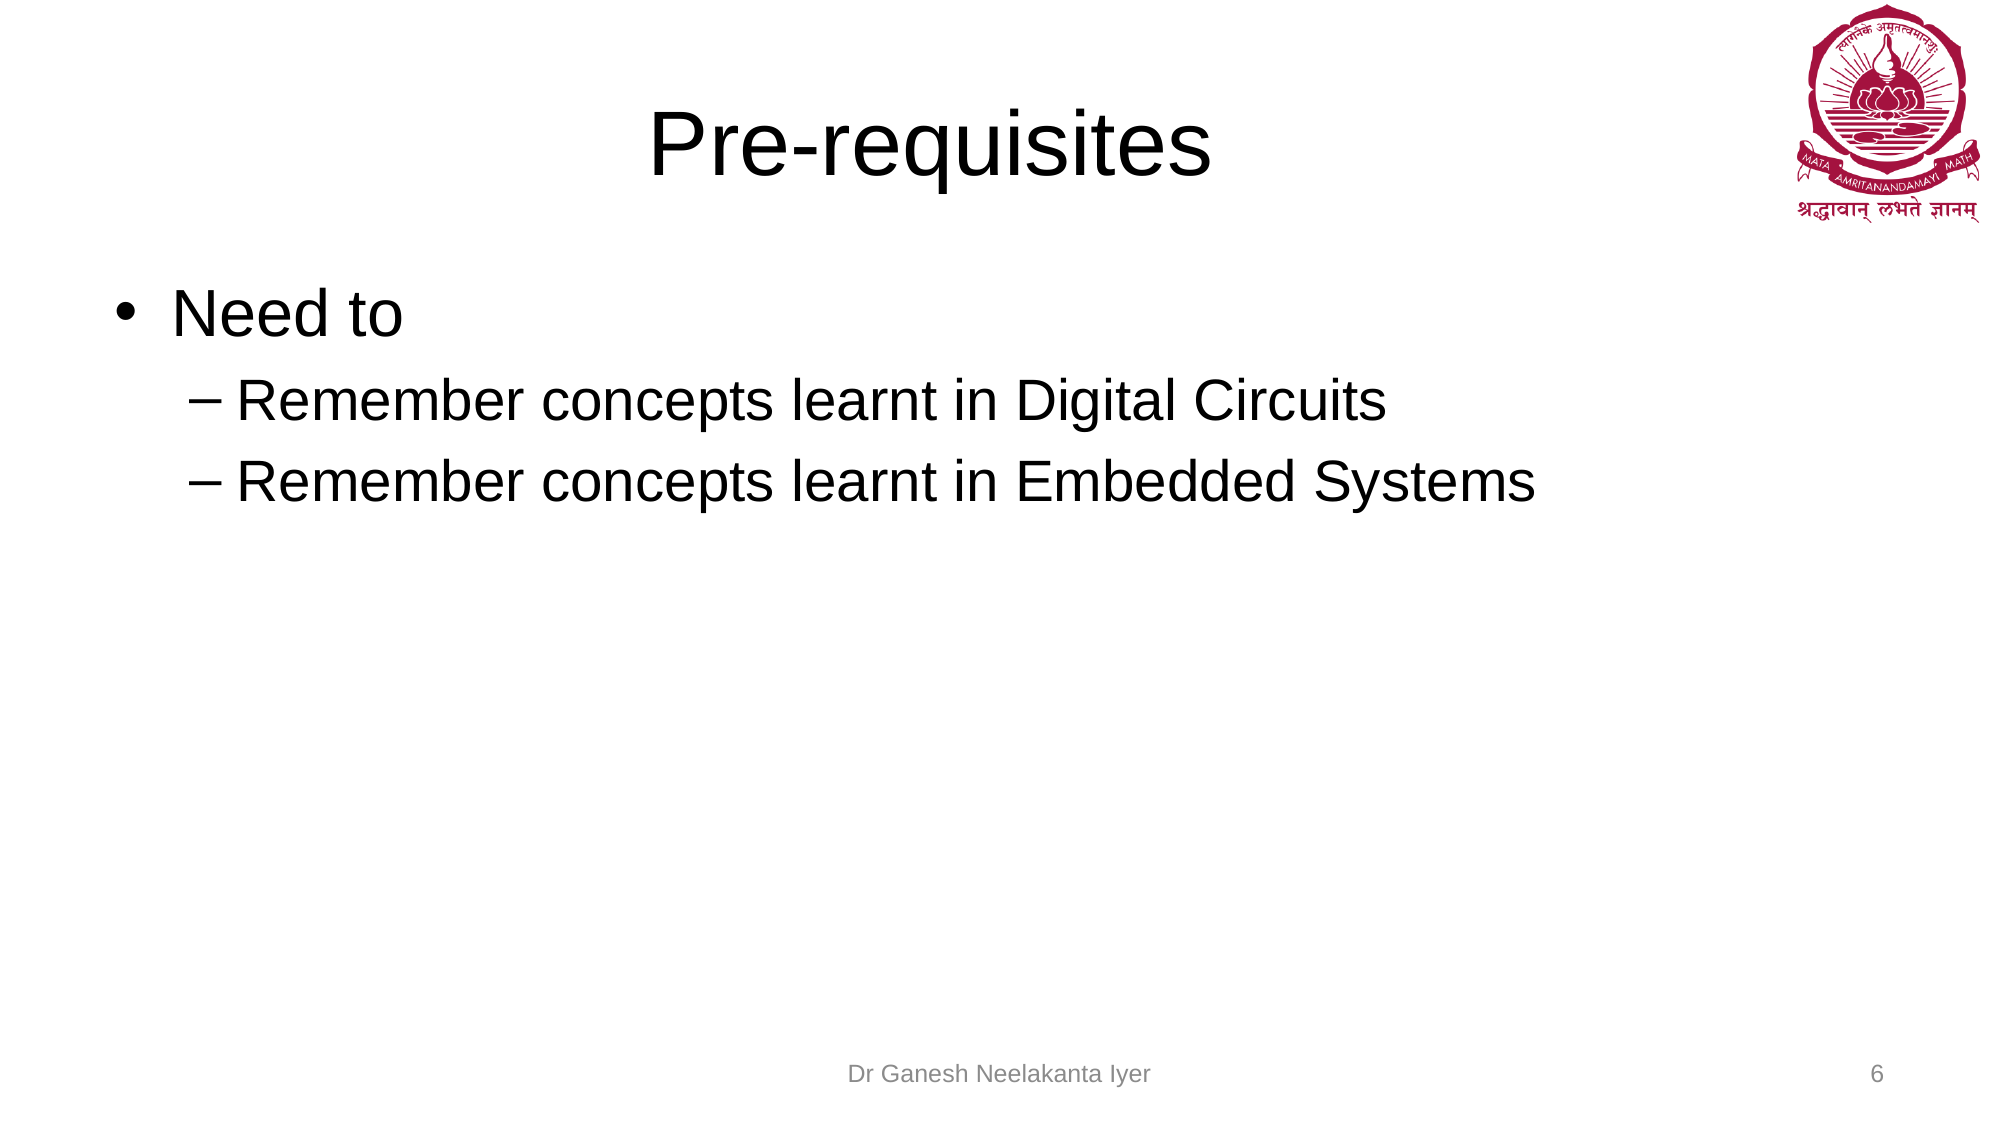

# Pre-requisites
Need to
Remember concepts learnt in Digital Circuits
Remember concepts learnt in Embedded Systems

Dr Ganesh Neelakanta Iyer
6